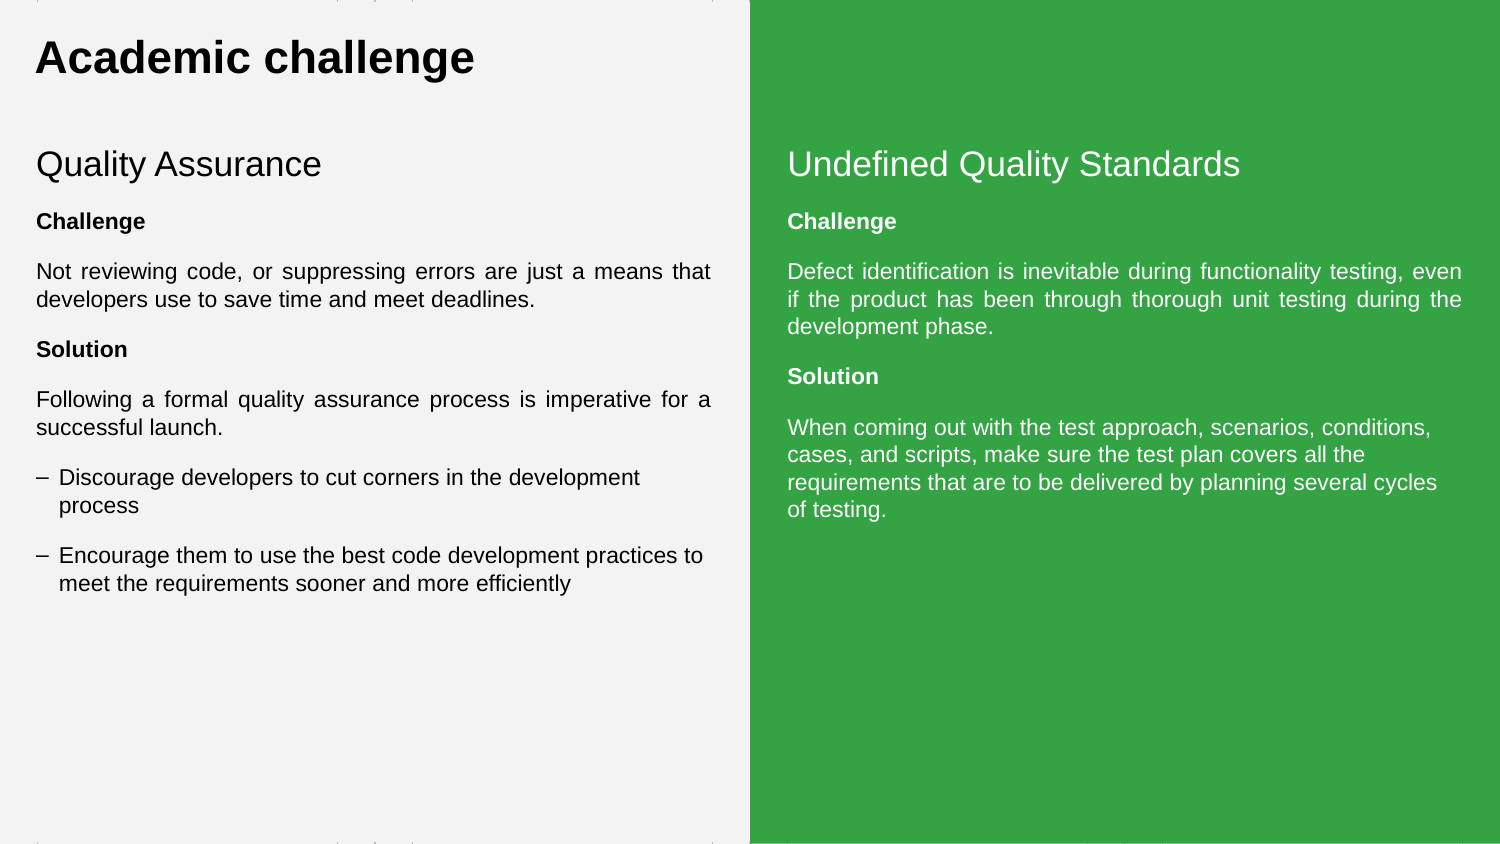

# Academic challenge

Quality Assurance
Challenge
Not reviewing code, or suppressing errors are just a means that developers use to save time and meet deadlines.
Solution
Following a formal quality assurance process is imperative for a successful launch.
Discourage developers to cut corners in the development process
Encourage them to use the best code development practices to meet the requirements sooner and more efficiently

Undefined Quality Standards
Challenge
Defect identification is inevitable during functionality testing, even if the product has been through thorough unit testing during the development phase.
Solution
When coming out with the test approach, scenarios, conditions, cases, and scripts, make sure the test plan covers all the requirements that are to be delivered by planning several cycles of testing.